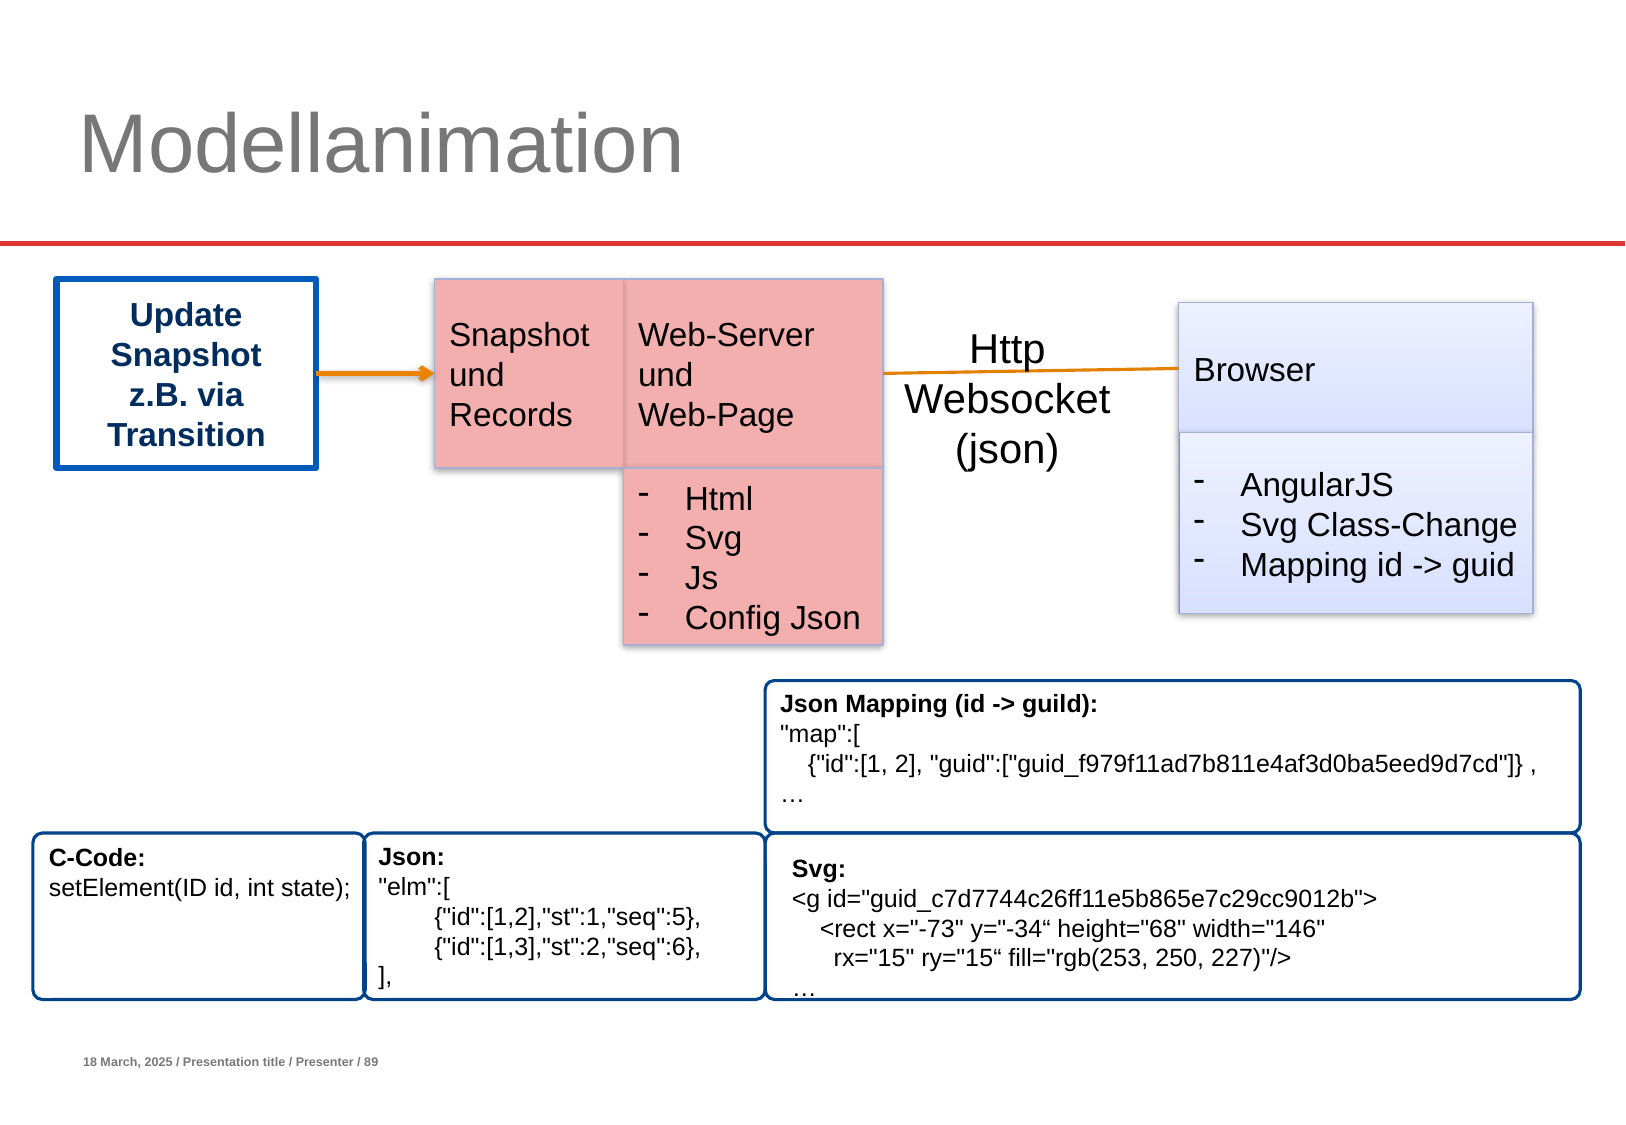

# Modellanimation
Update Snapshot
z.B. via Transition
Snapshot und Records
Web-Server
und
Web-Page
Browser
Http
Websocket
(json)
AngularJS
Svg Class-Change
Mapping id -> guid
Html
Svg
Js
Config Json
Json Mapping (id -> guild):
"map":[
    {"id":[1, 2], "guid":["guid_f979f11ad7b811e4af3d0ba5eed9d7cd"]} ,
…

Json:
"elm":[
        {"id":[1,2],"st":1,"seq":5},
        {"id":[1,3],"st":2,"seq":6},
],

C-Code:
setElement(ID id, int state);
Svg:
<g id="guid_c7d7744c26ff11e5b865e7c29cc9012b">
    <rect x="-73" y="-34“ height="68" width="146"
      rx="15" ry="15“ fill="rgb(253, 250, 227)"/>
…